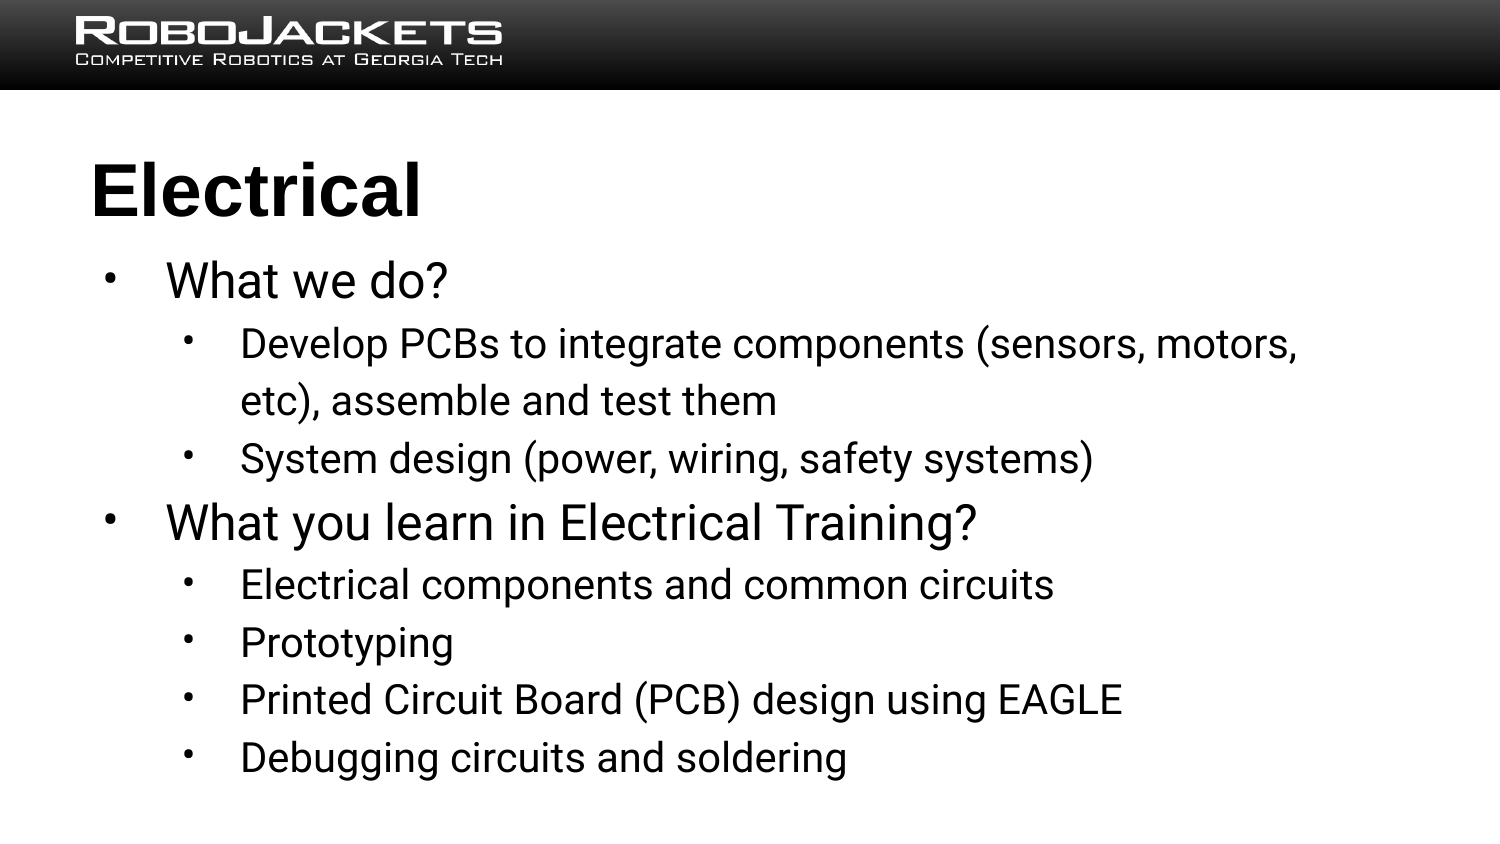

# Electrical
What we do?
Develop PCBs to integrate components (sensors, motors, etc), assemble and test them
System design (power, wiring, safety systems)
What you learn in Electrical Training?
Electrical components and common circuits
Prototyping
Printed Circuit Board (PCB) design using EAGLE
Debugging circuits and soldering